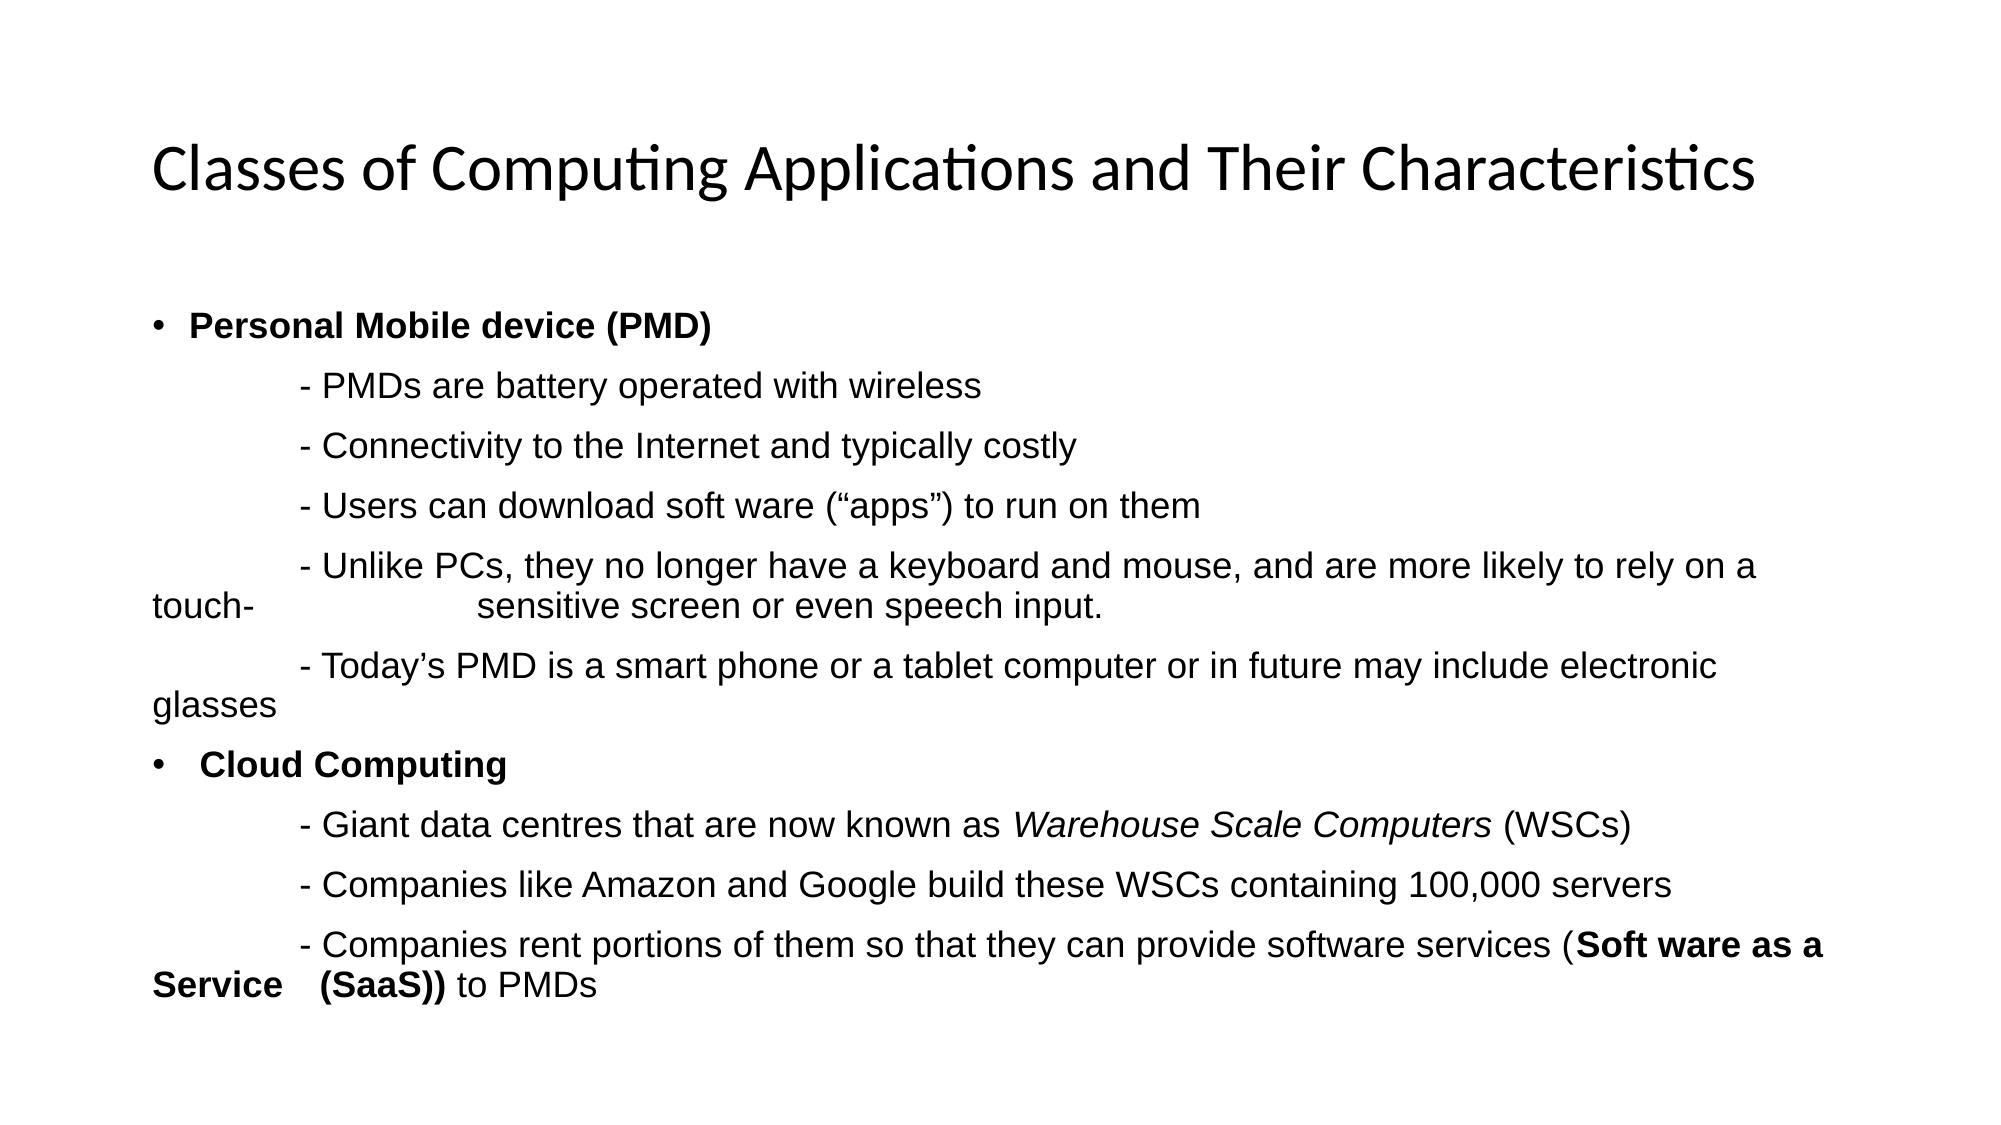

# Classes of Computing Applications and Their Characteristics
Personal Mobile device (PMD)
	- PMDs are battery operated with wireless
	- Connectivity to the Internet and typically costly
	- Users can download soft ware (“apps”) to run on them
	- Unlike PCs, they no longer have a keyboard and mouse, and are more likely to rely on a touch-	       	   sensitive screen or even speech input.
	- Today’s PMD is a smart phone or a tablet computer or in future may include electronic glasses
 Cloud Computing
	- Giant data centres that are now known as Warehouse Scale Computers (WSCs)
	- Companies like Amazon and Google build these WSCs containing 100,000 servers
	- Companies rent portions of them so that they can provide software services (Soft ware as a Service 	  (SaaS)) to PMDs